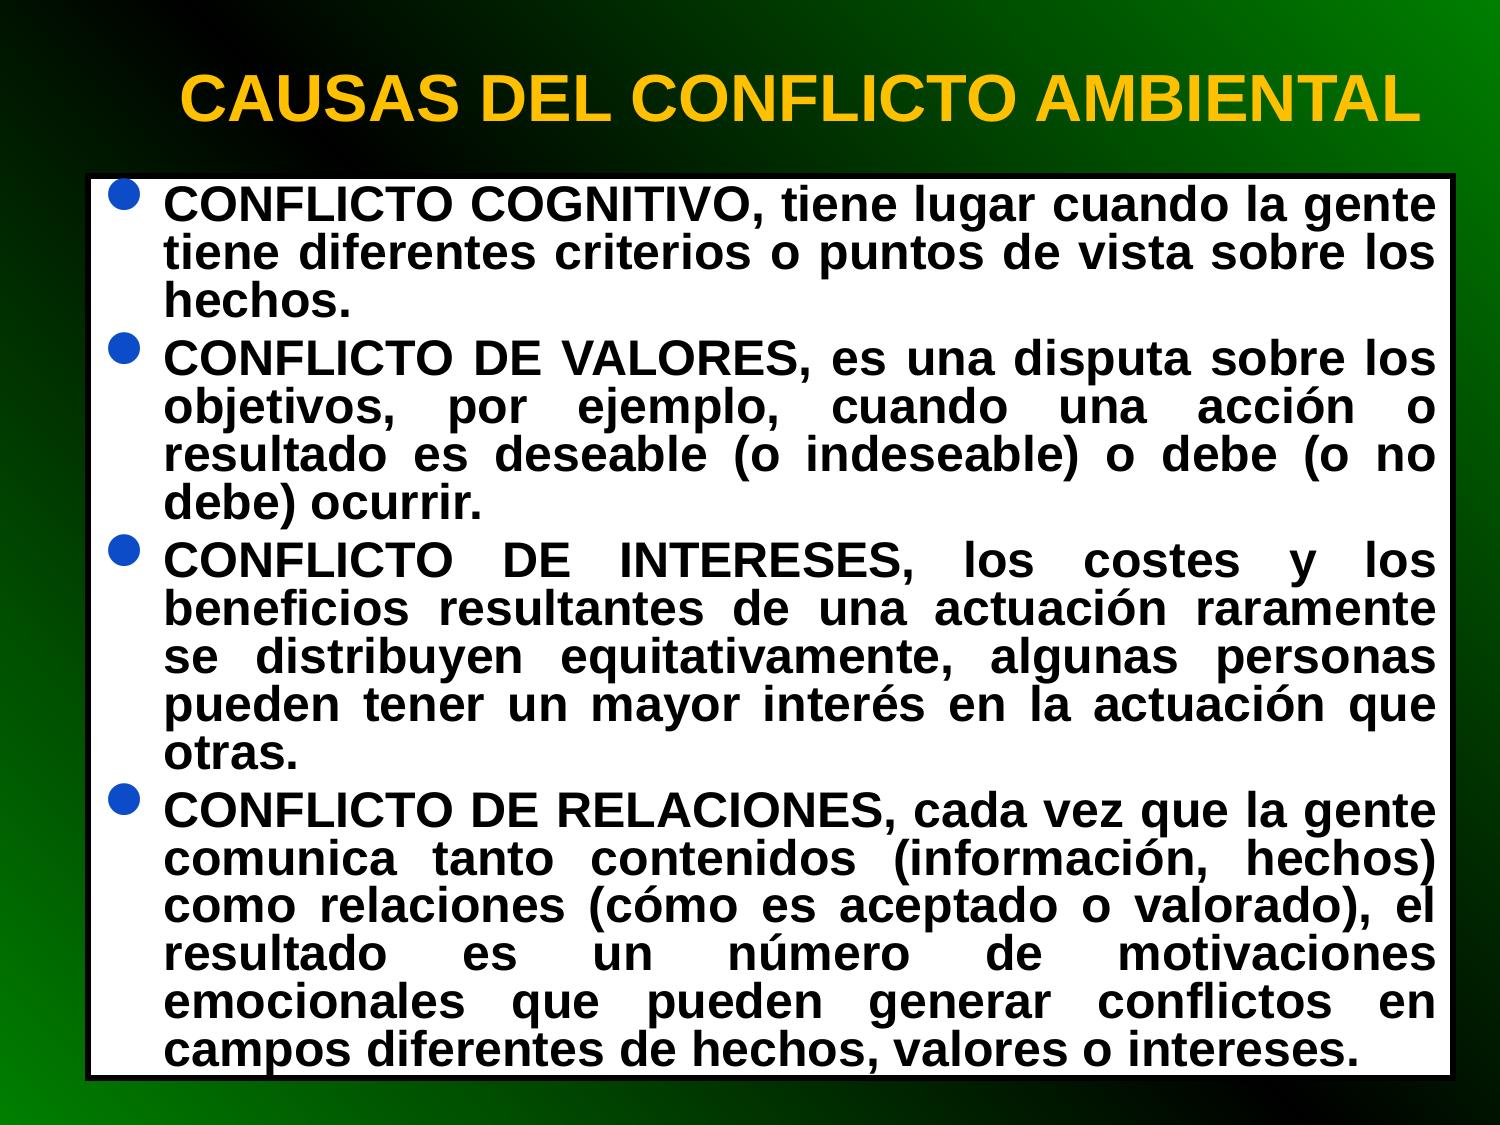

CAUSAS DEL CONFLICTO AMBIENTAL
CONFLICTO COGNITIVO, tiene lugar cuando la gente tiene diferentes criterios o puntos de vista sobre los hechos.
CONFLICTO DE VALORES, es una disputa sobre los objetivos, por ejemplo, cuando una acción o resultado es deseable (o indeseable) o debe (o no debe) ocurrir.
CONFLICTO DE INTERESES, los costes y los beneficios resultantes de una actuación raramente se distribuyen equitativamente, algunas personas pueden tener un mayor interés en la actuación que otras.
CONFLICTO DE RELACIONES, cada vez que la gente comunica tanto contenidos (información, hechos) como relaciones (cómo es aceptado o valorado), el resultado es un número de motivaciones emocionales que pueden generar conflictos en campos diferentes de hechos, valores o intereses.
48